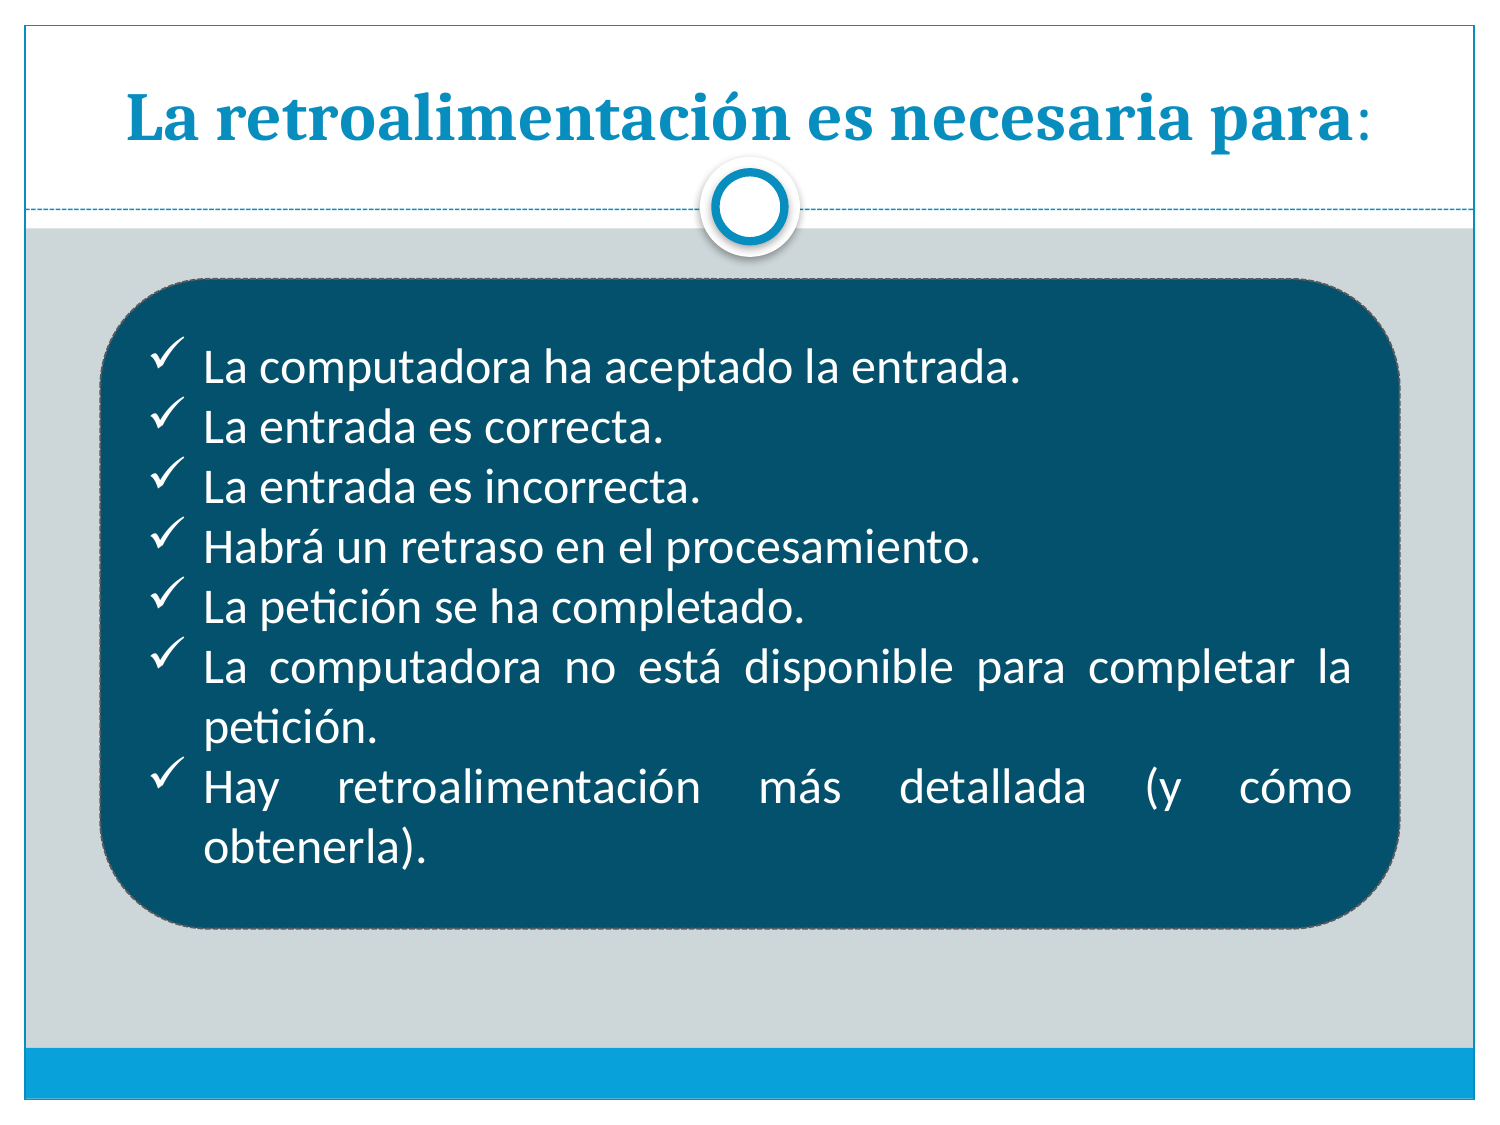

# La retroalimentación es necesaria para:

La computadora ha aceptado la entrada.
La entrada es correcta.
La entrada es incorrecta.
Habrá un retraso en el procesamiento.
La petición se ha completado.
La computadora no está disponible para completar la petición.
Hay retroalimentación más detallada (y cómo obtenerla).